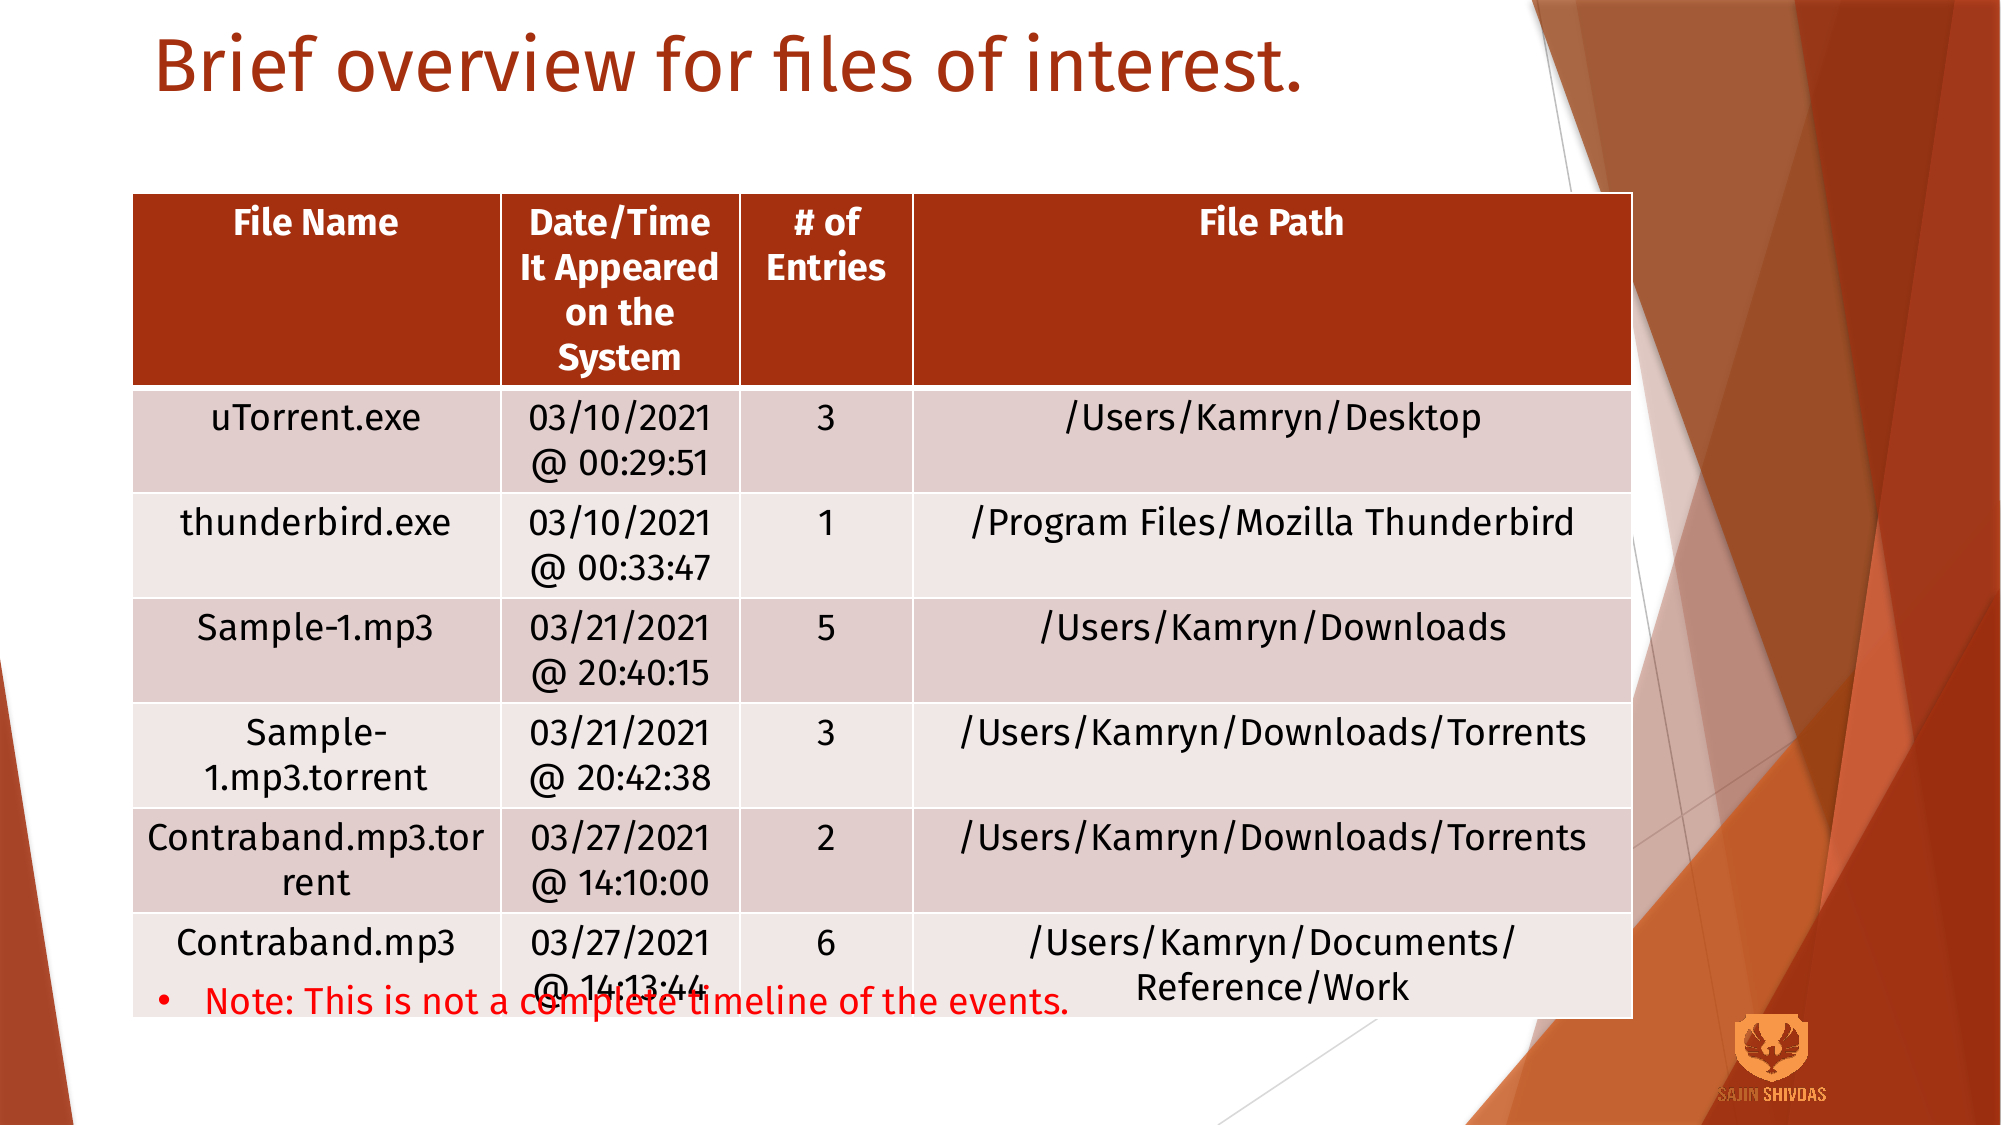

# Brief overview for files of interest.
| File Name | Date/Time It Appeared on the System | # of Entries | File Path |
| --- | --- | --- | --- |
| uTorrent.exe | 03/10/2021 @ 00:29:51 | 3 | /Users/Kamryn/Desktop |
| thunderbird.exe | 03/10/2021 @ 00:33:47 | 1 | /Program Files/Mozilla Thunderbird |
| Sample-1.mp3 | 03/21/2021 @ 20:40:15 | 5 | /Users/Kamryn/Downloads |
| Sample-1.mp3.torrent | 03/21/2021 @ 20:42:38 | 3 | /Users/Kamryn/Downloads/Torrents |
| Contraband.mp3.torrent | 03/27/2021 @ 14:10:00 | 2 | /Users/Kamryn/Downloads/Torrents |
| Contraband.mp3 | 03/27/2021 @ 14:13:44 | 6 | /Users/Kamryn/Documents/Reference/Work |
Note: This is not a complete timeline of the events.